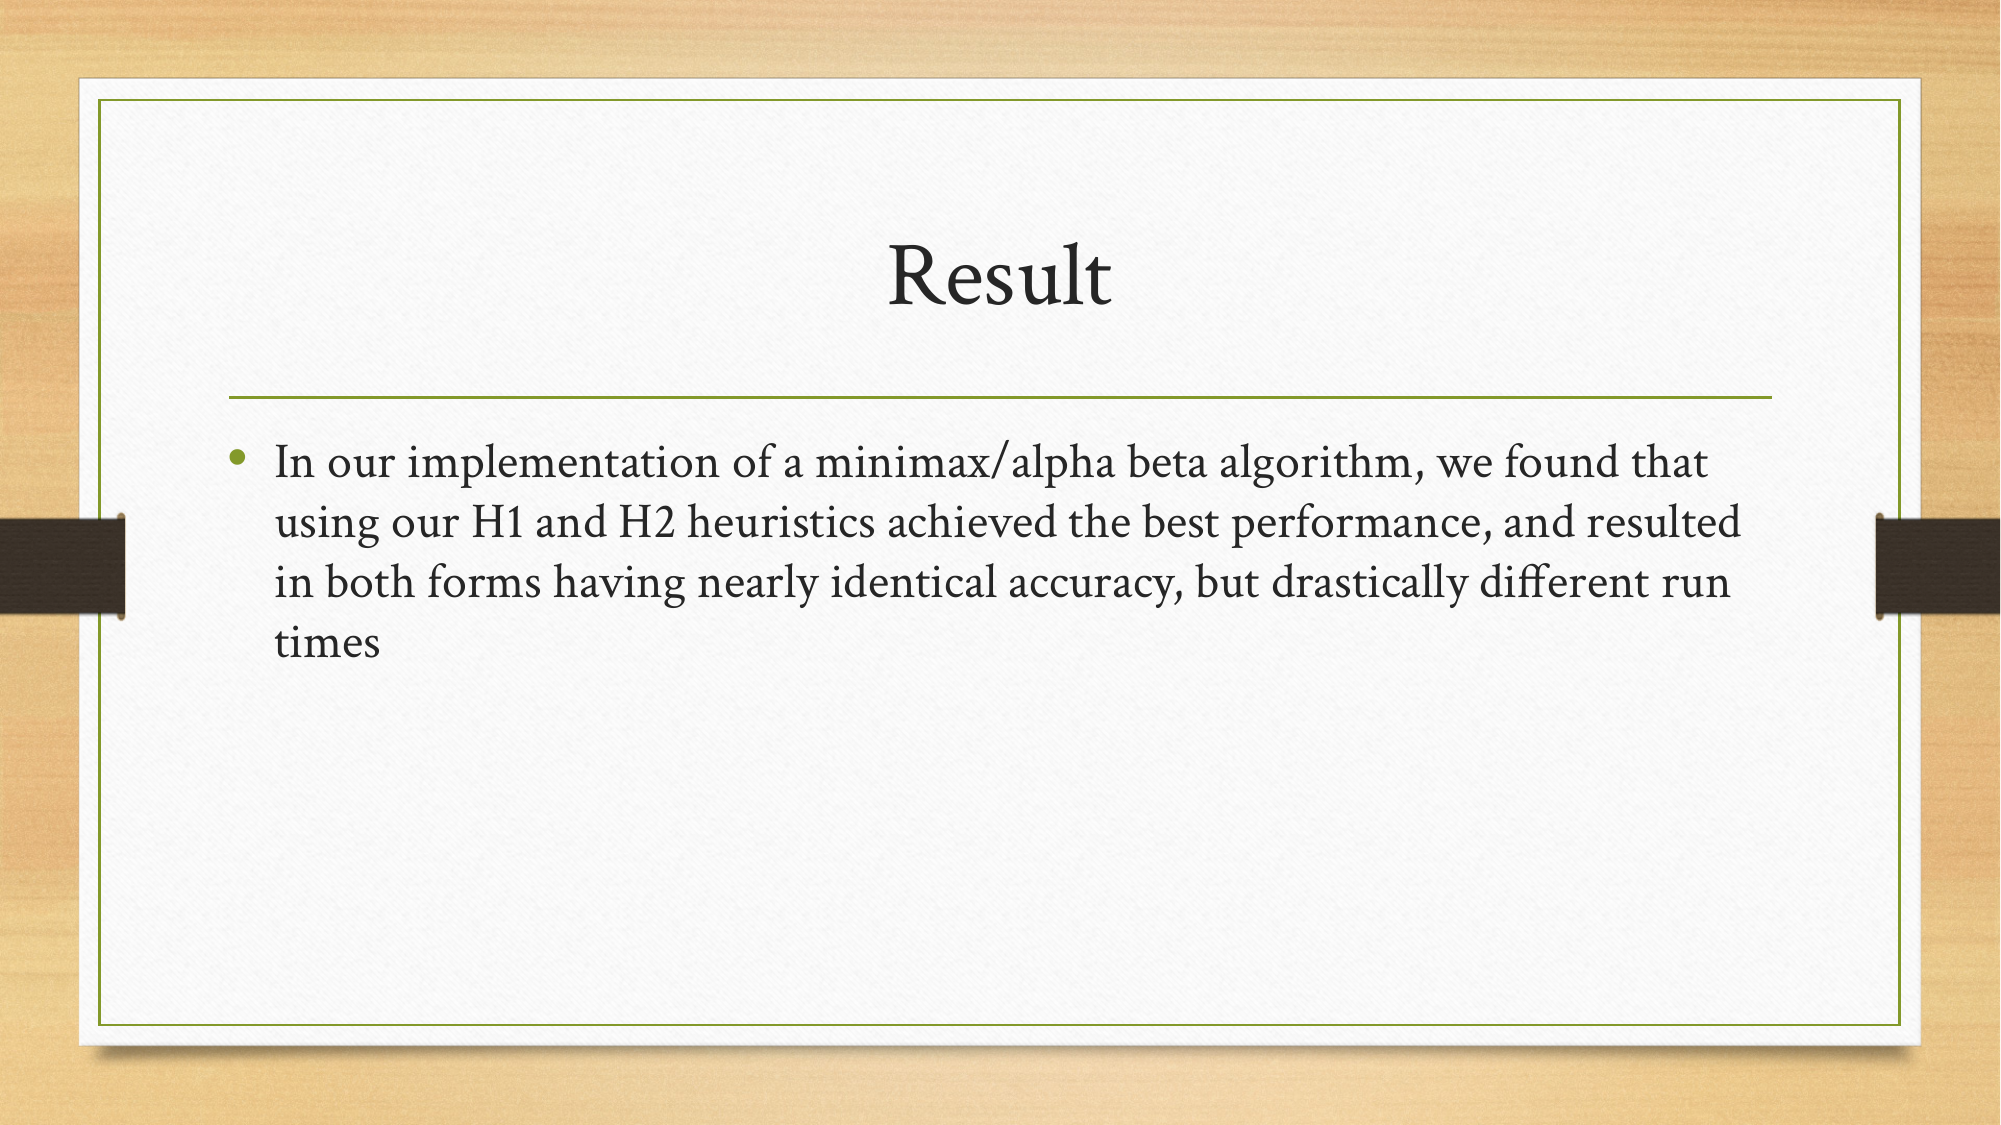

# Result
In our implementation of a minimax/alpha beta algorithm, we found that using our H1 and H2 heuristics achieved the best performance, and resulted in both forms having nearly identical accuracy, but drastically different run times